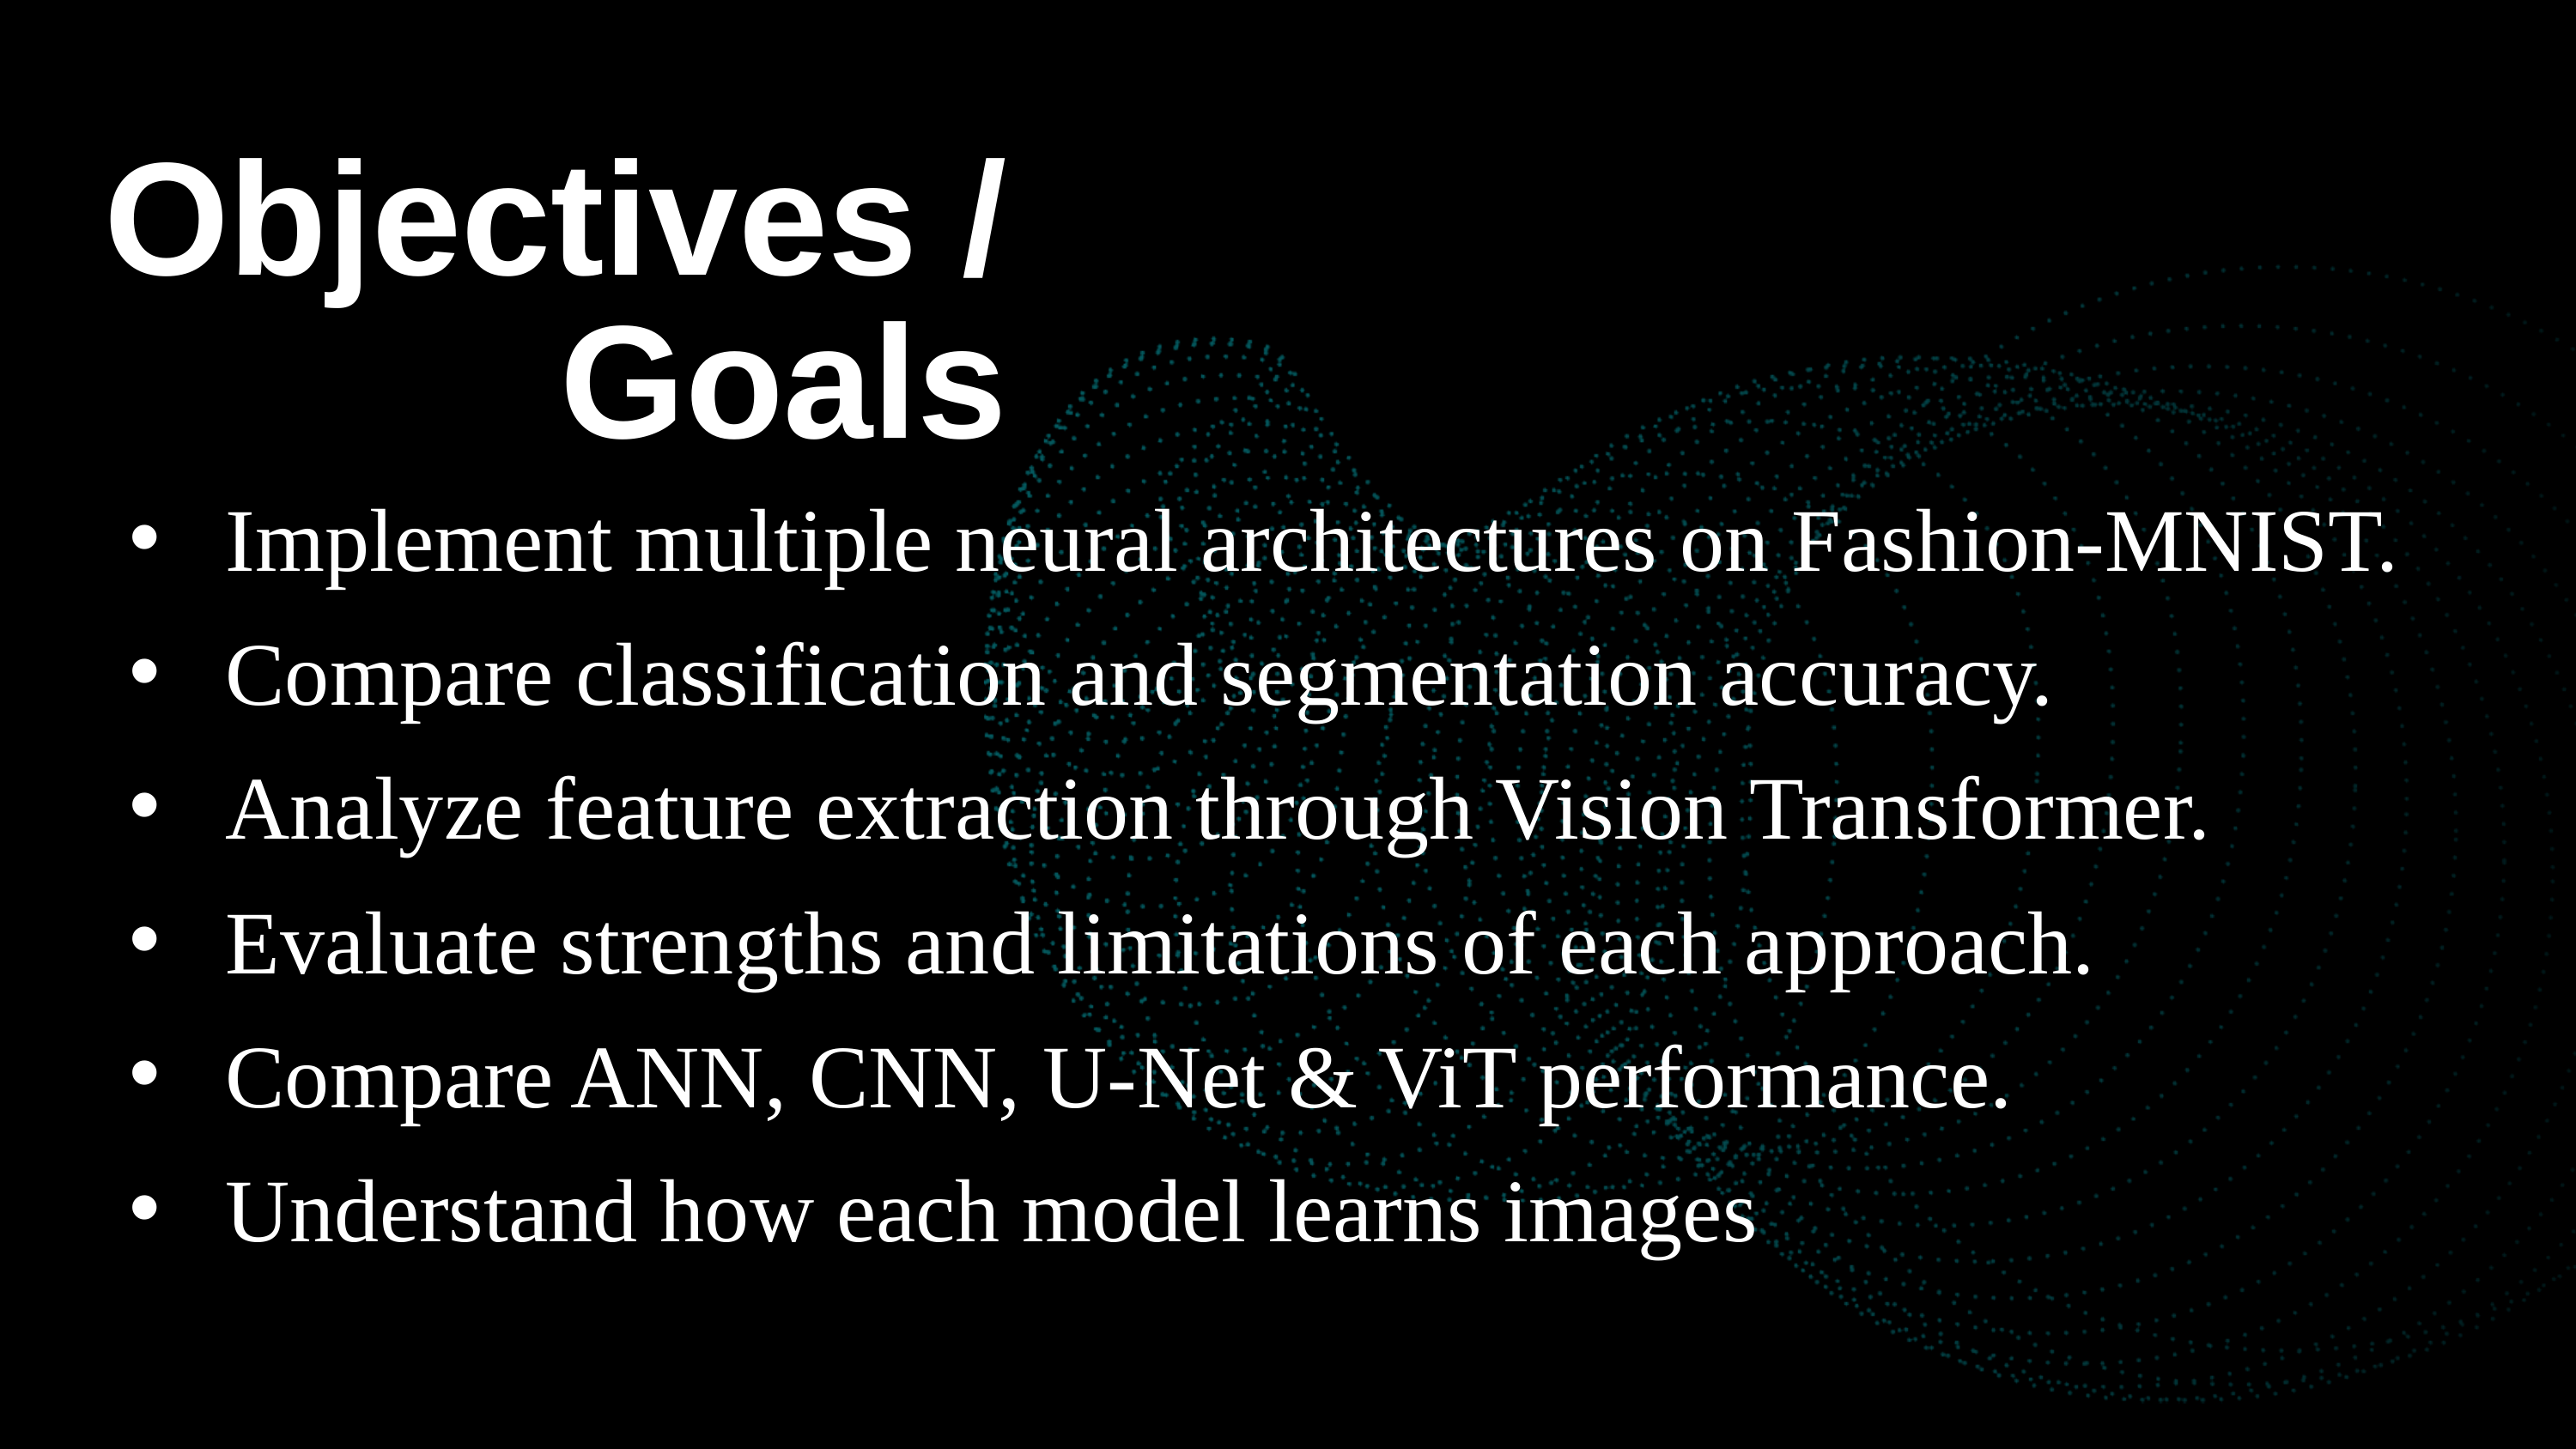

Objectives / Goals

Implement multiple neural architectures on Fashion-MNIST.
Compare classification and segmentation accuracy.
Analyze feature extraction through Vision Transformer.
Evaluate strengths and limitations of each approach.
Compare ANN, CNN, U-Net & ViT performance.
Understand how each model learns images